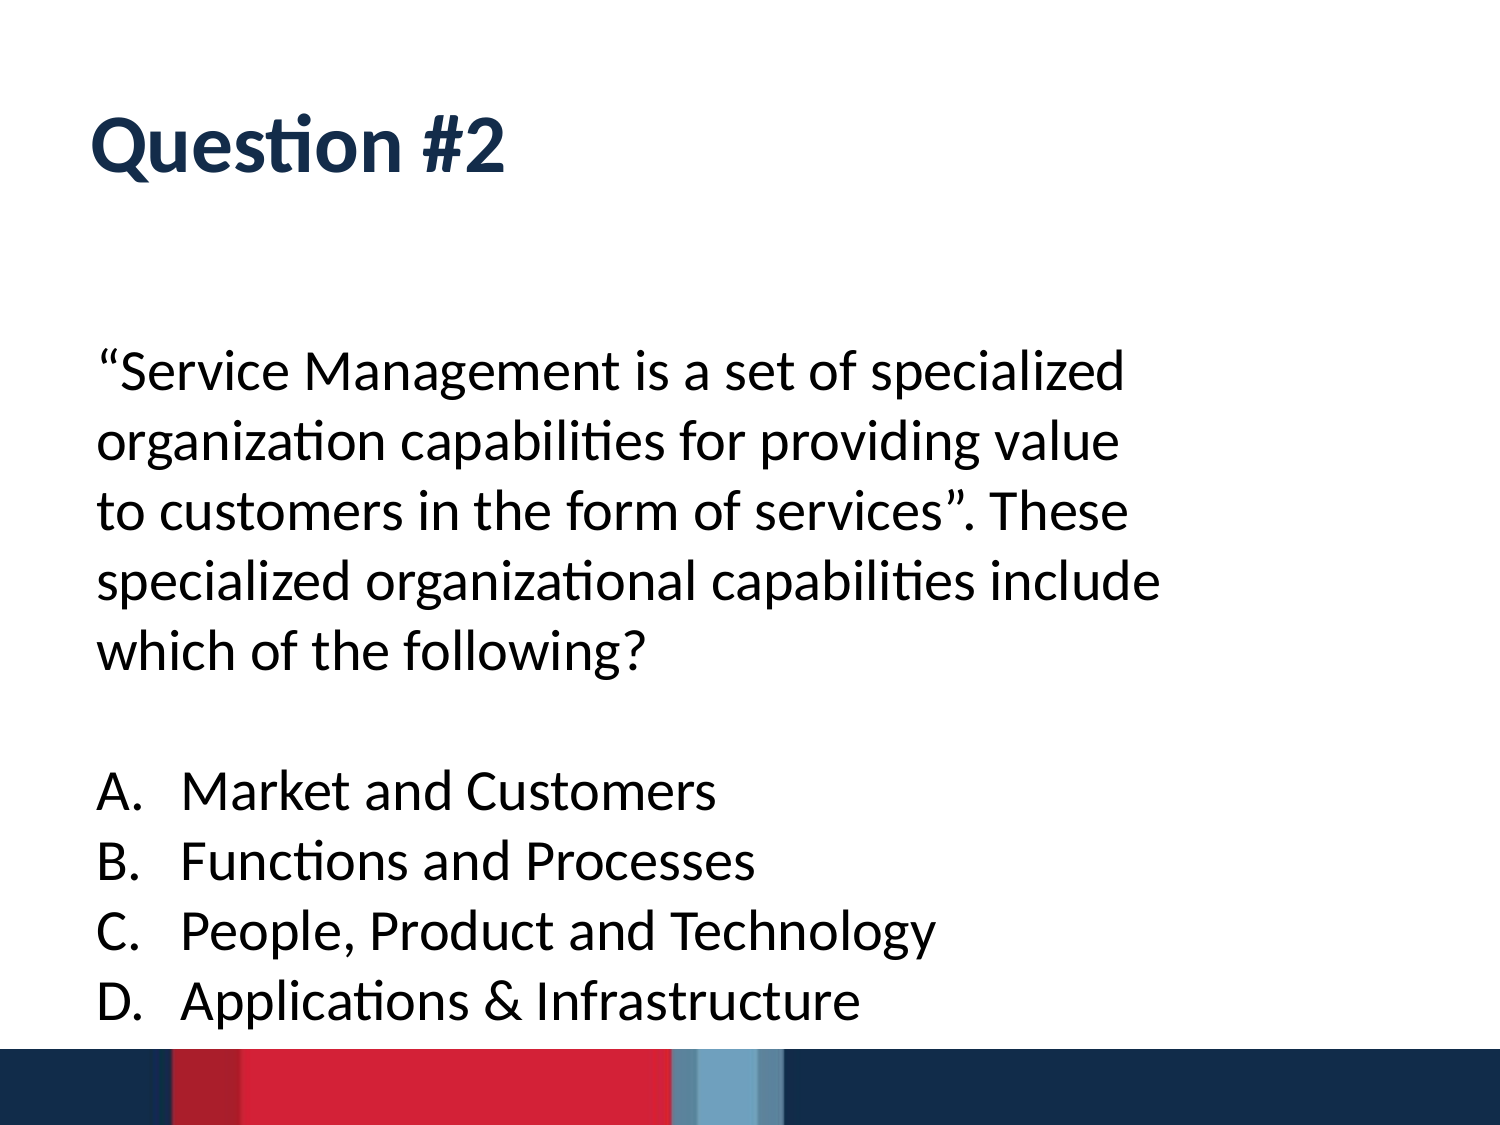

# Question #2
“Service Management is a set of specialized
organization capabilities for providing value
to customers in the form of services”. These
specialized organizational capabilities include
which of the following?

Market and Customers
Functions and Processes
People, Product and Technology
Applications & Infrastructure